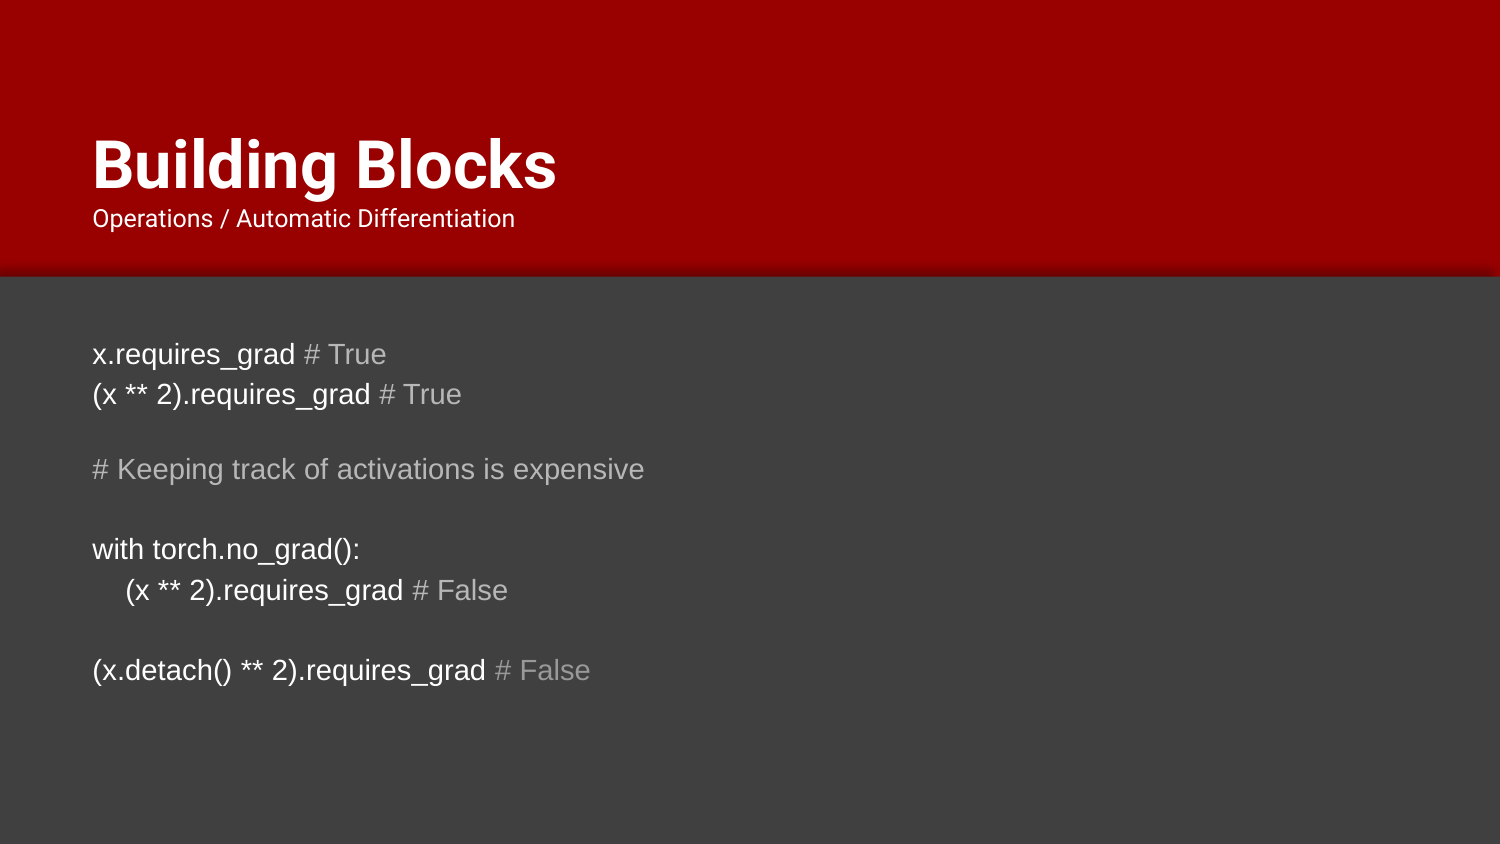

# Building Blocks
Operations / Automatic Differentiation
x.requires_grad # True
(x ** 2).requires_grad # True
# Keeping track of activations is expensive
with torch.no_grad():
    (x ** 2).requires_grad # False

(x.detach() ** 2).requires_grad # False